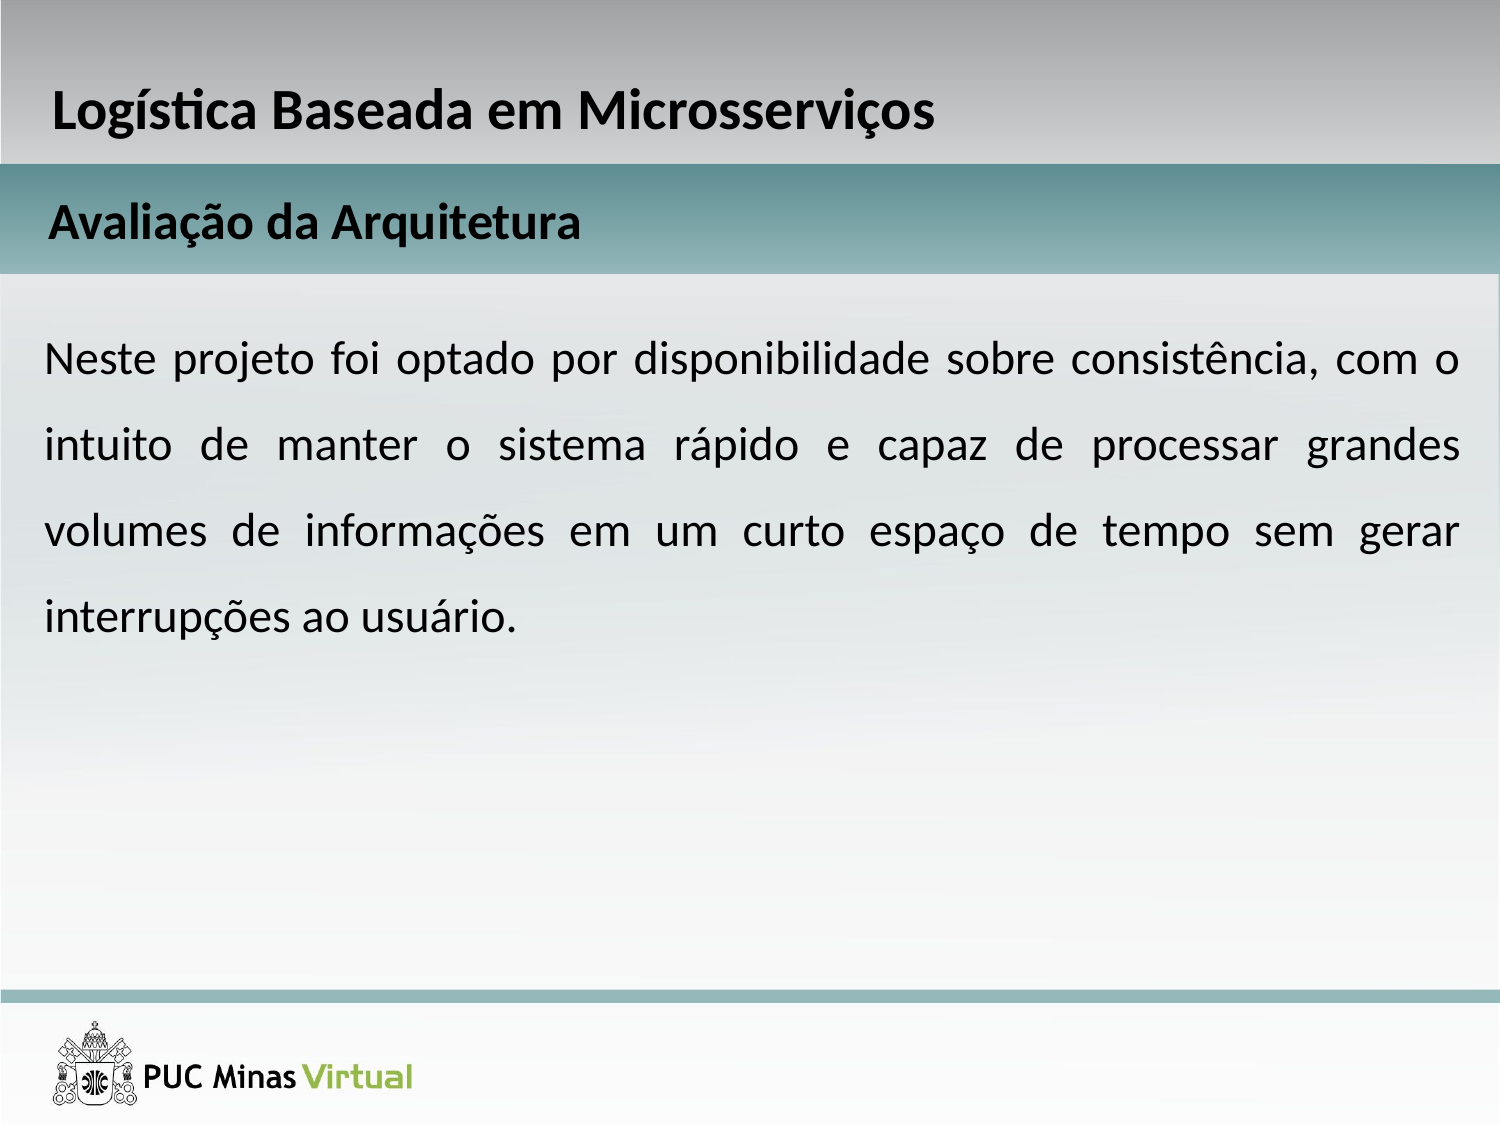

Logística Baseada em Microsserviços

Avaliação da Arquitetura
Neste projeto foi optado por disponibilidade sobre consistência, com o intuito de manter o sistema rápido e capaz de processar grandes volumes de informações em um curto espaço de tempo sem gerar interrupções ao usuário.